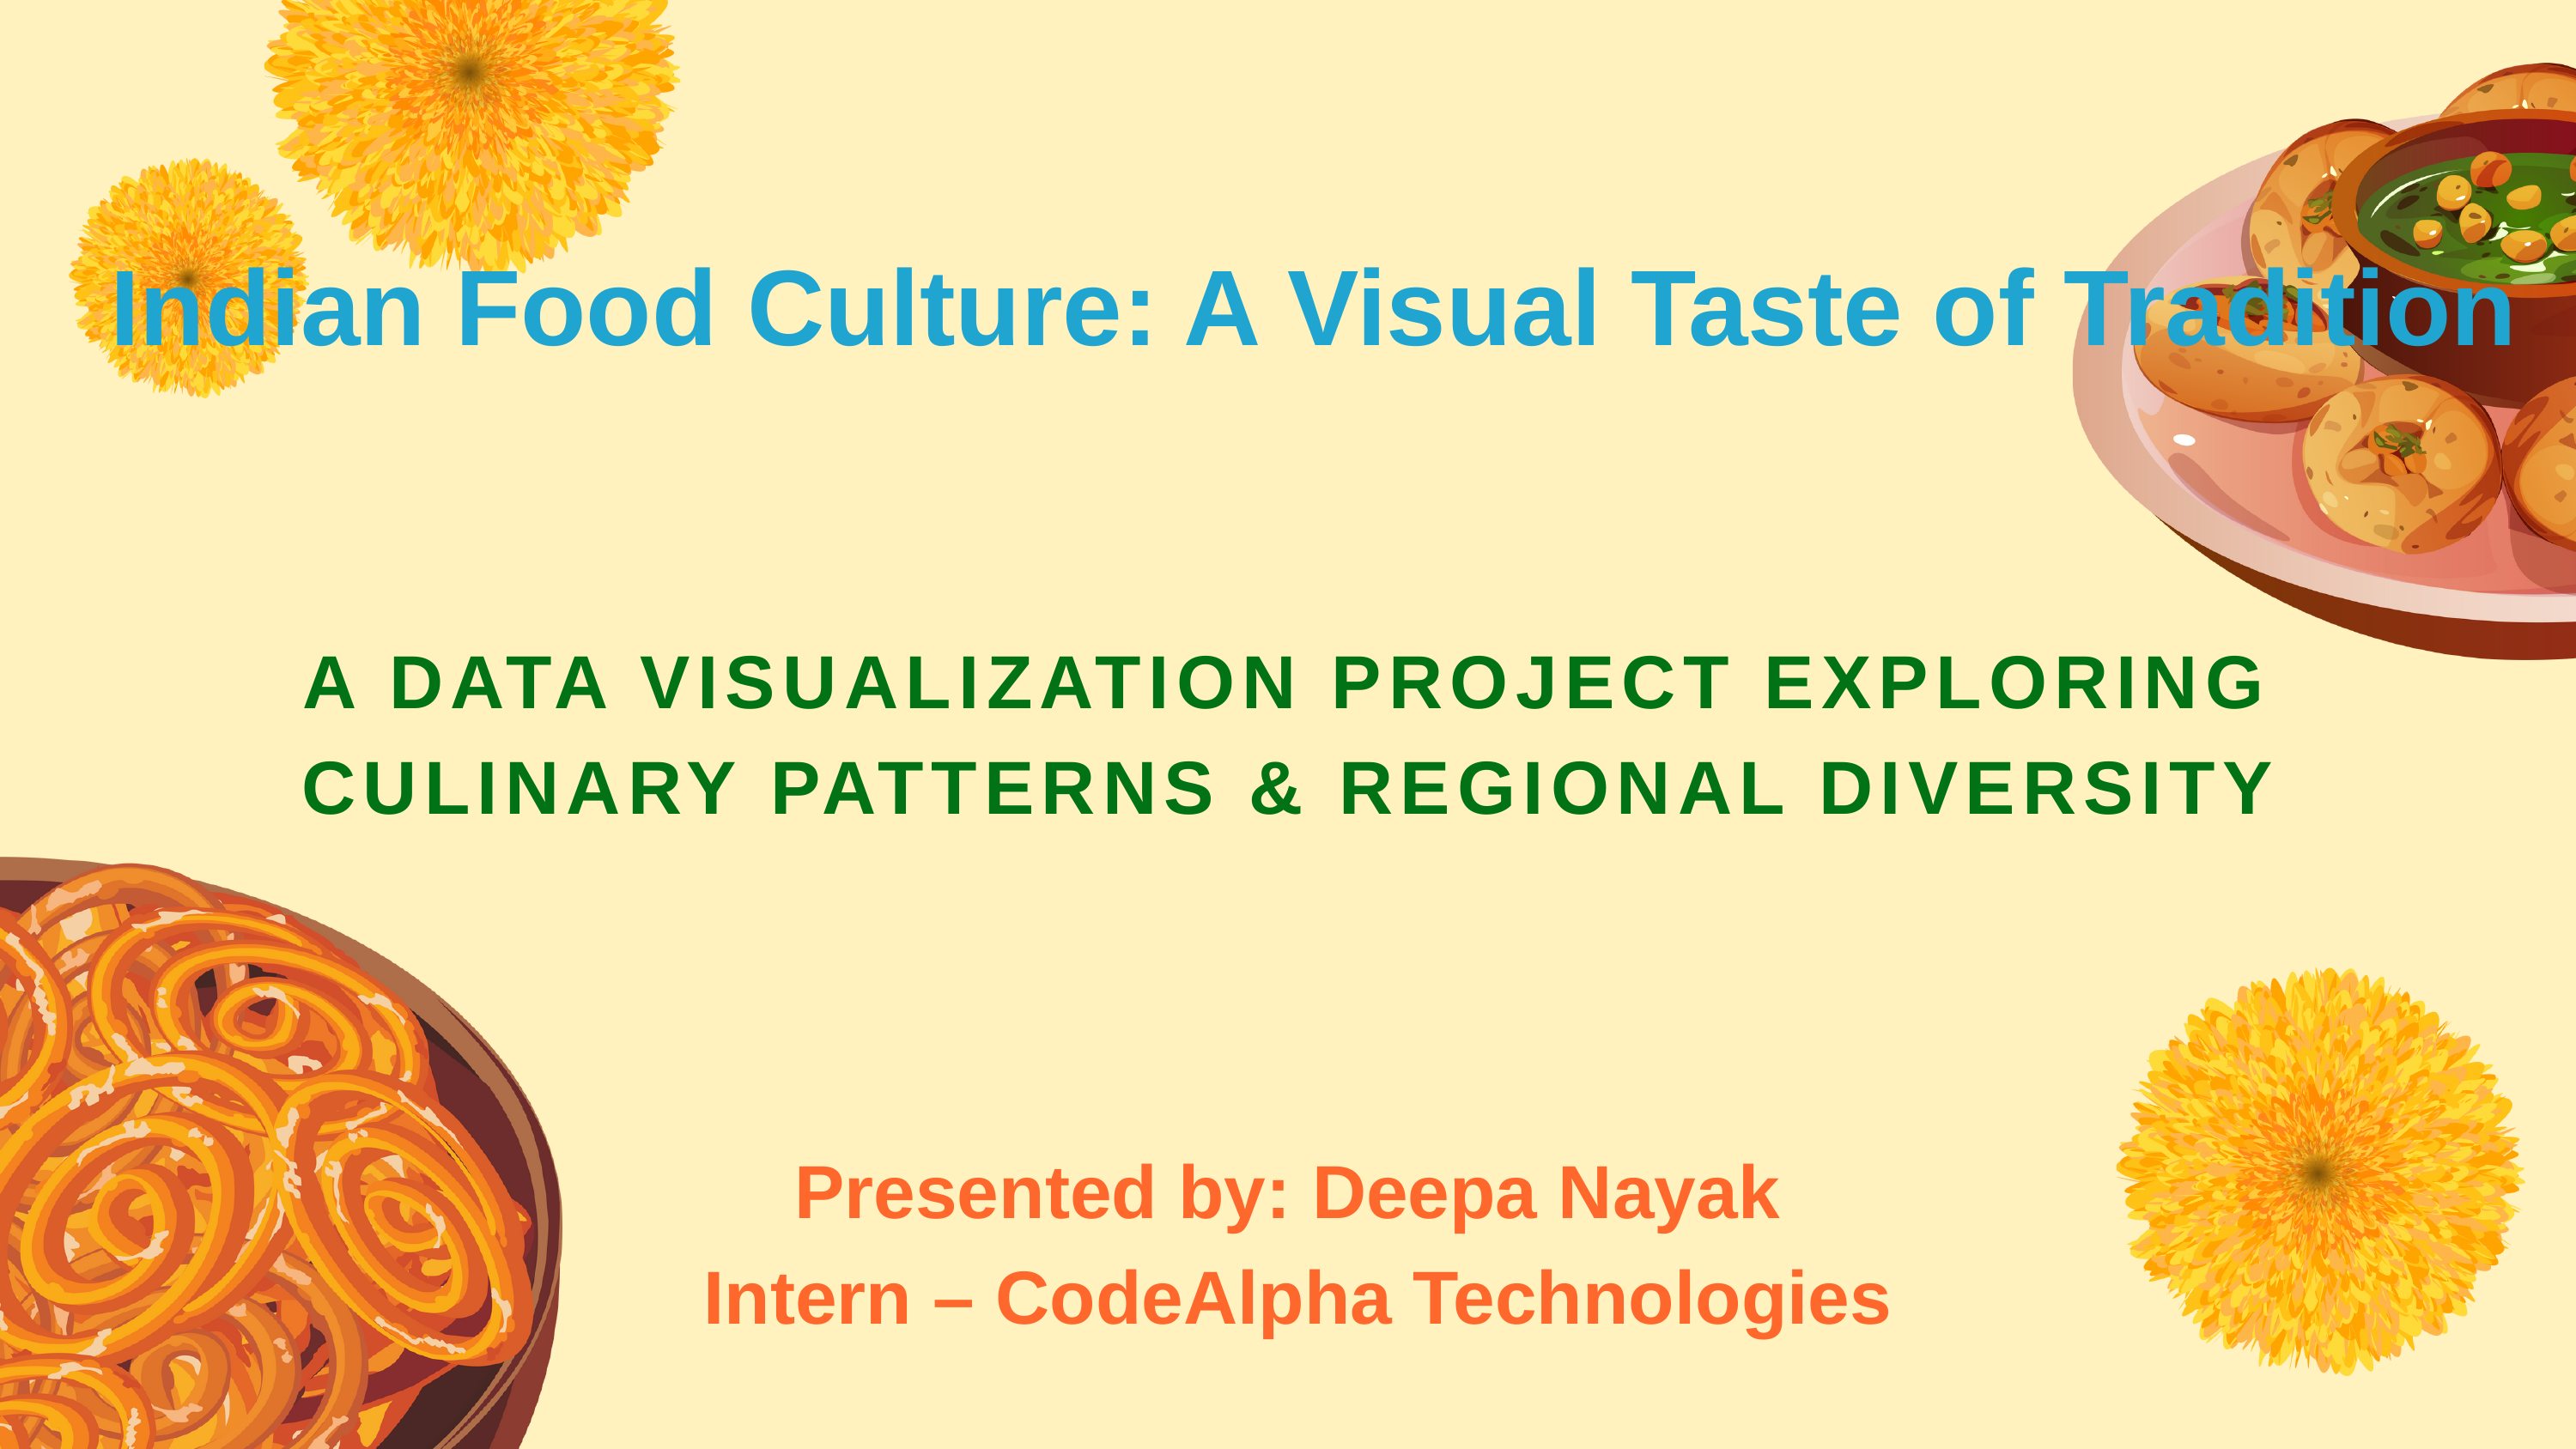

Indian Food Culture: A Visual Taste of Tradition
A DATA VISUALIZATION PROJECT EXPLORING CULINARY PATTERNS & REGIONAL DIVERSITY

Presented by: Deepa Nayak
 Intern – CodeAlpha Technologies